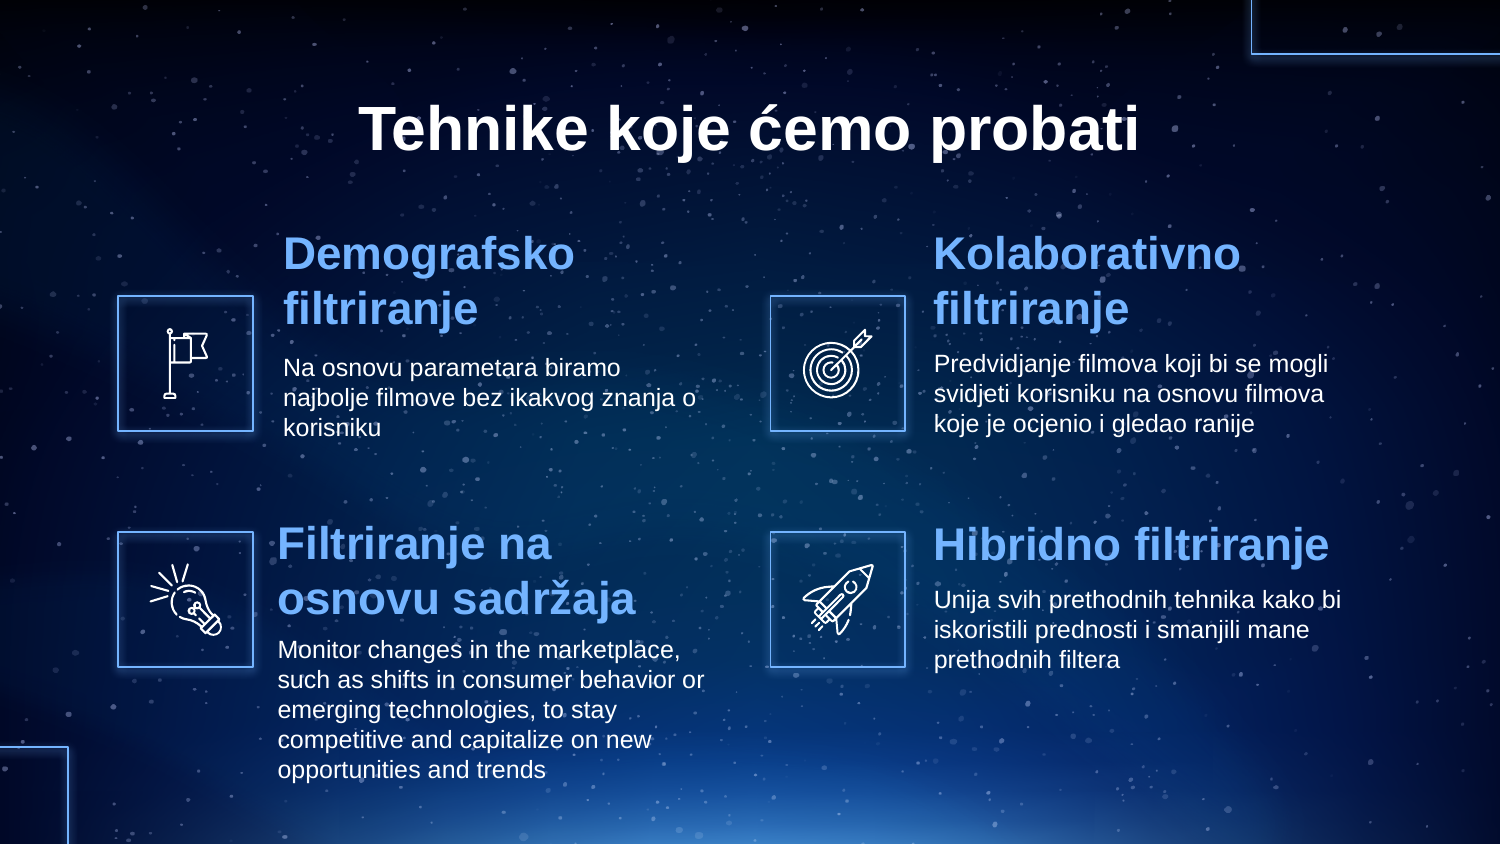

# Tehnike koje ćemo probati
Demografsko filtriranje
Kolaborativno filtriranje

Predvidjanje filmova koji bi se mogli svidjeti korisniku na osnovu filmova koje je ocjenio i gledao ranije
Na osnovu parametara biramo najbolje filmove bez ikakvog znanja o korisniku
Hibridno filtriranje

Filtriranje na osnovu sadržaja

Unija svih prethodnih tehnika kako bi iskoristili prednosti i smanjili mane prethodnih filtera
Monitor changes in the marketplace, such as shifts in consumer behavior or emerging technologies, to stay competitive and capitalize on new opportunities and trends